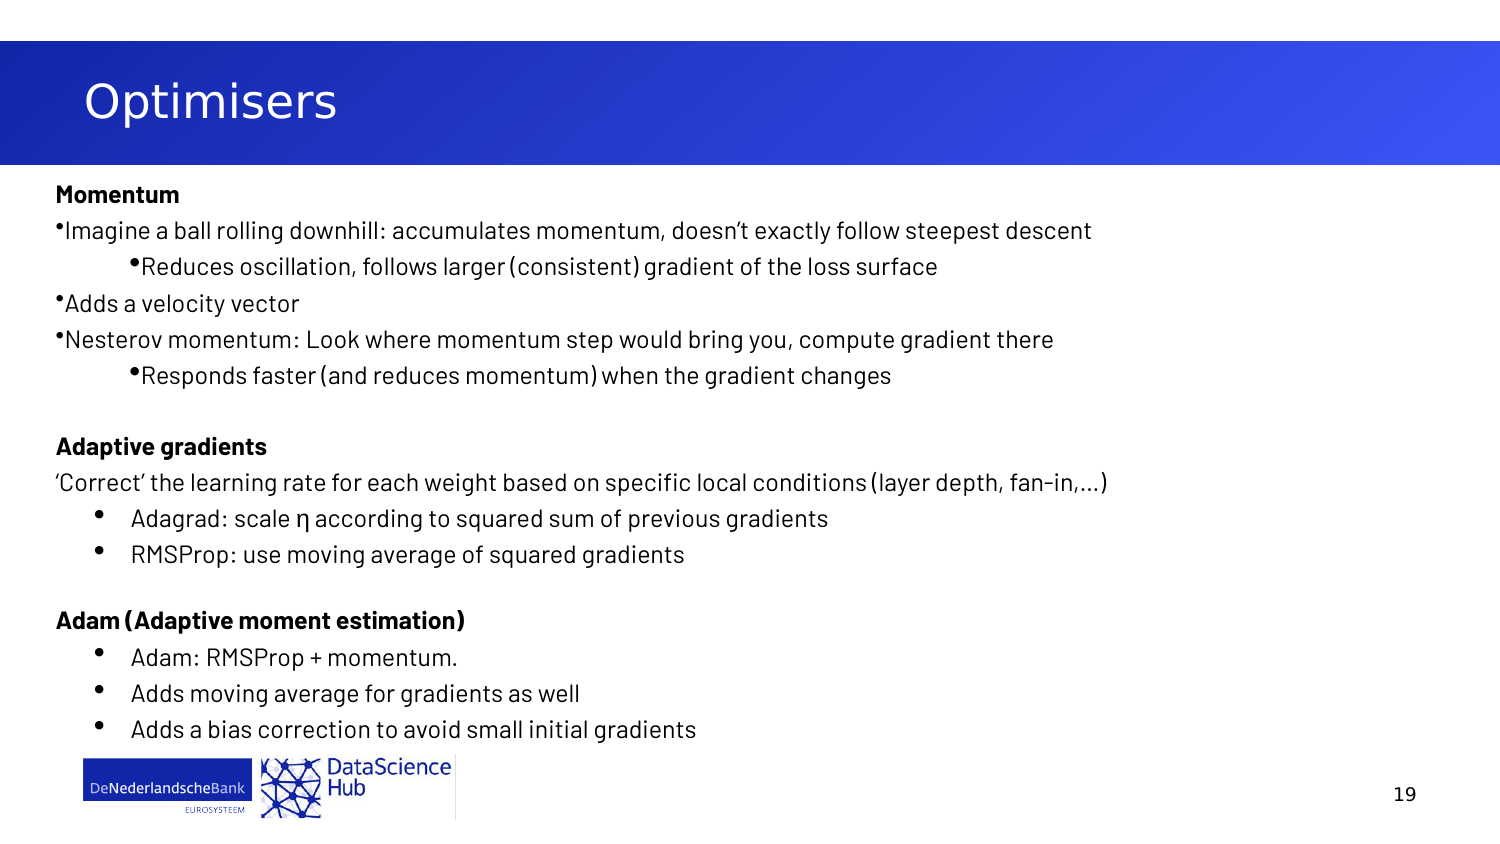

# Optimisers
Momentum
Imagine a ball rolling downhill: accumulates momentum, doesn’t exactly follow steepest descent
Reduces oscillation, follows larger (consistent) gradient of the loss surface
Adds a velocity vector
Nesterov momentum: Look where momentum step would bring you, compute gradient there
Responds faster (and reduces momentum) when the gradient changes
Adaptive gradients
‘Correct’ the learning rate for each weight based on specific local conditions (layer depth, fan-in,…)
Adagrad: scale η according to squared sum of previous gradients
RMSProp: use moving average of squared gradients
Adam (Adaptive moment estimation)
Adam: RMSProp + momentum.
Adds moving average for gradients as well
Adds a bias correction to avoid small initial gradients
19